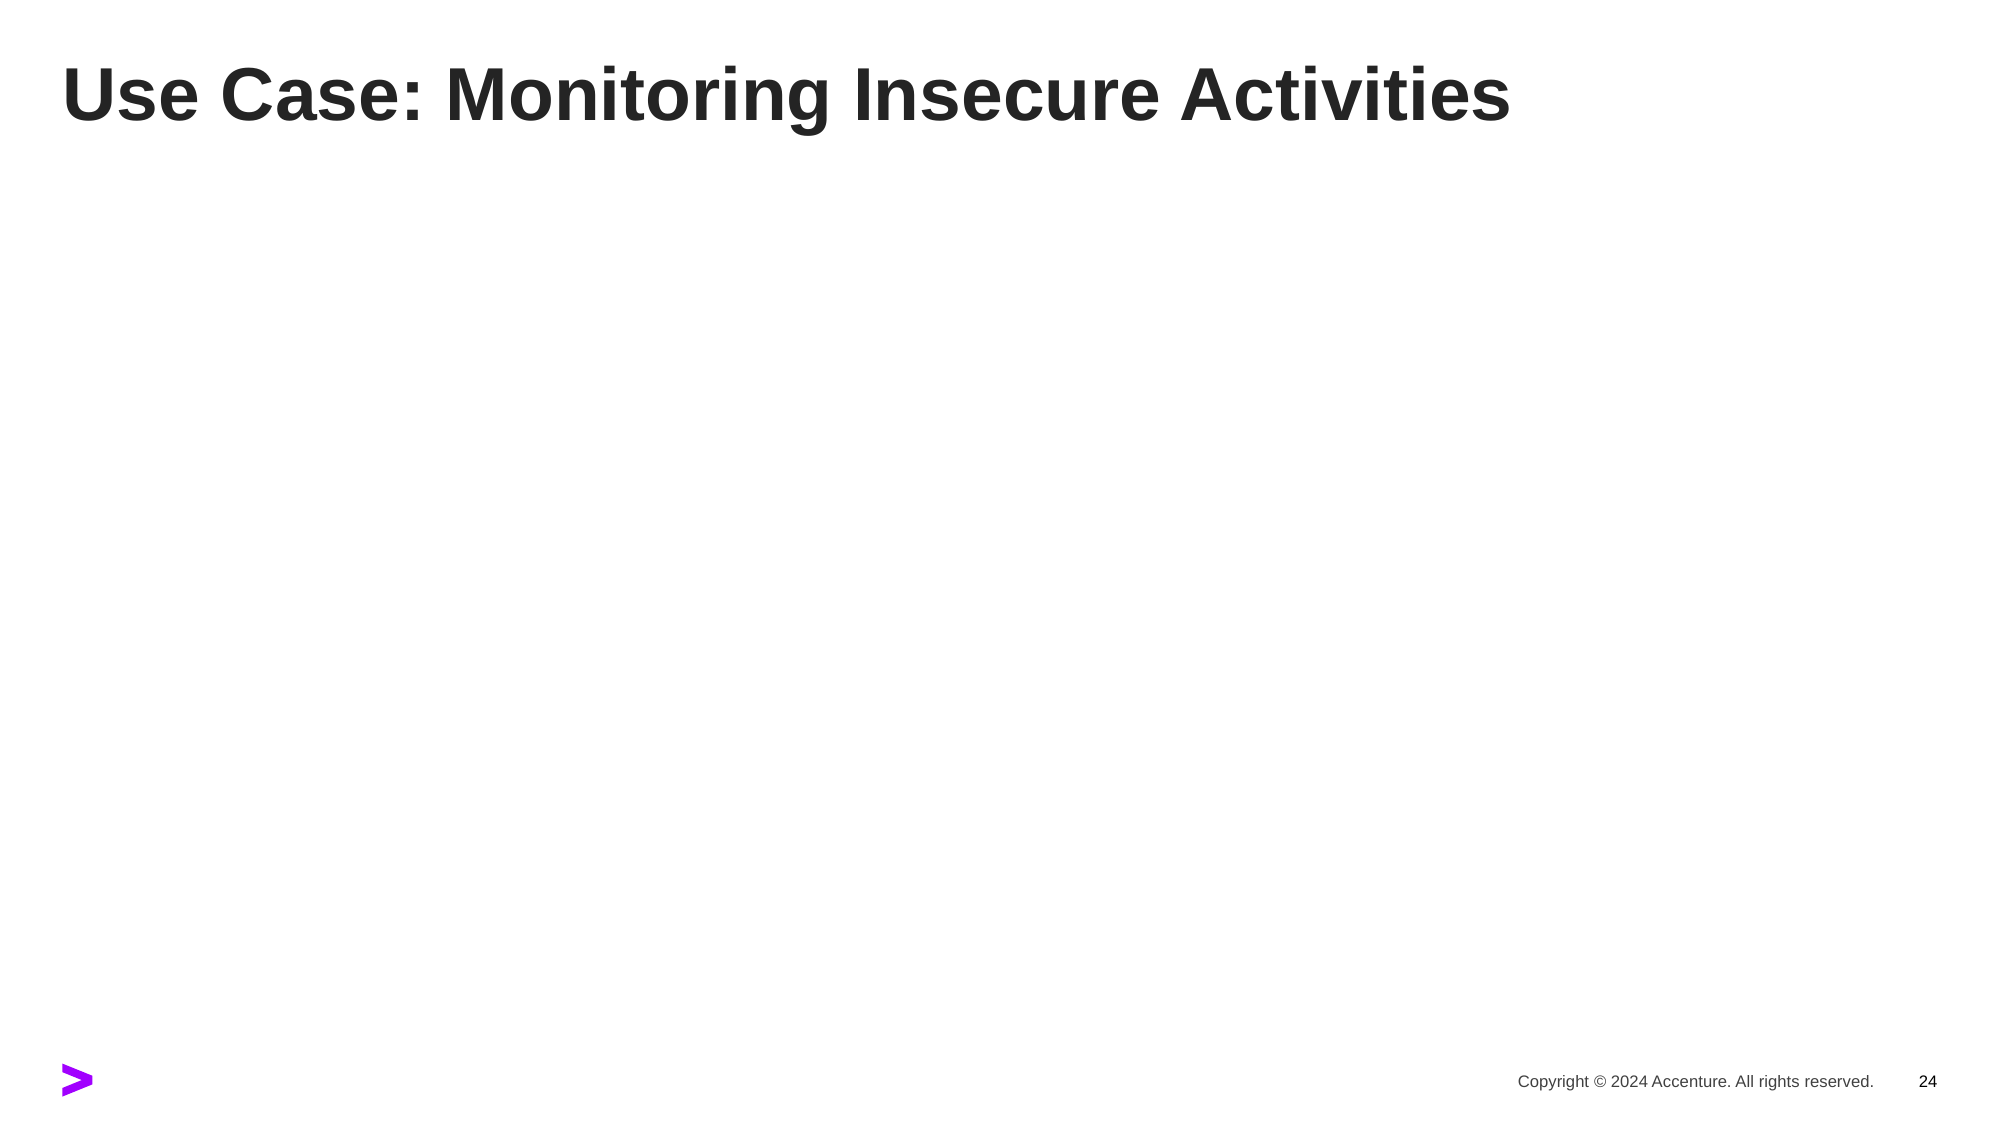

# Use Case: Monitoring Insecure Activities

Copyright © 2024 Accenture. All rights reserved.
24